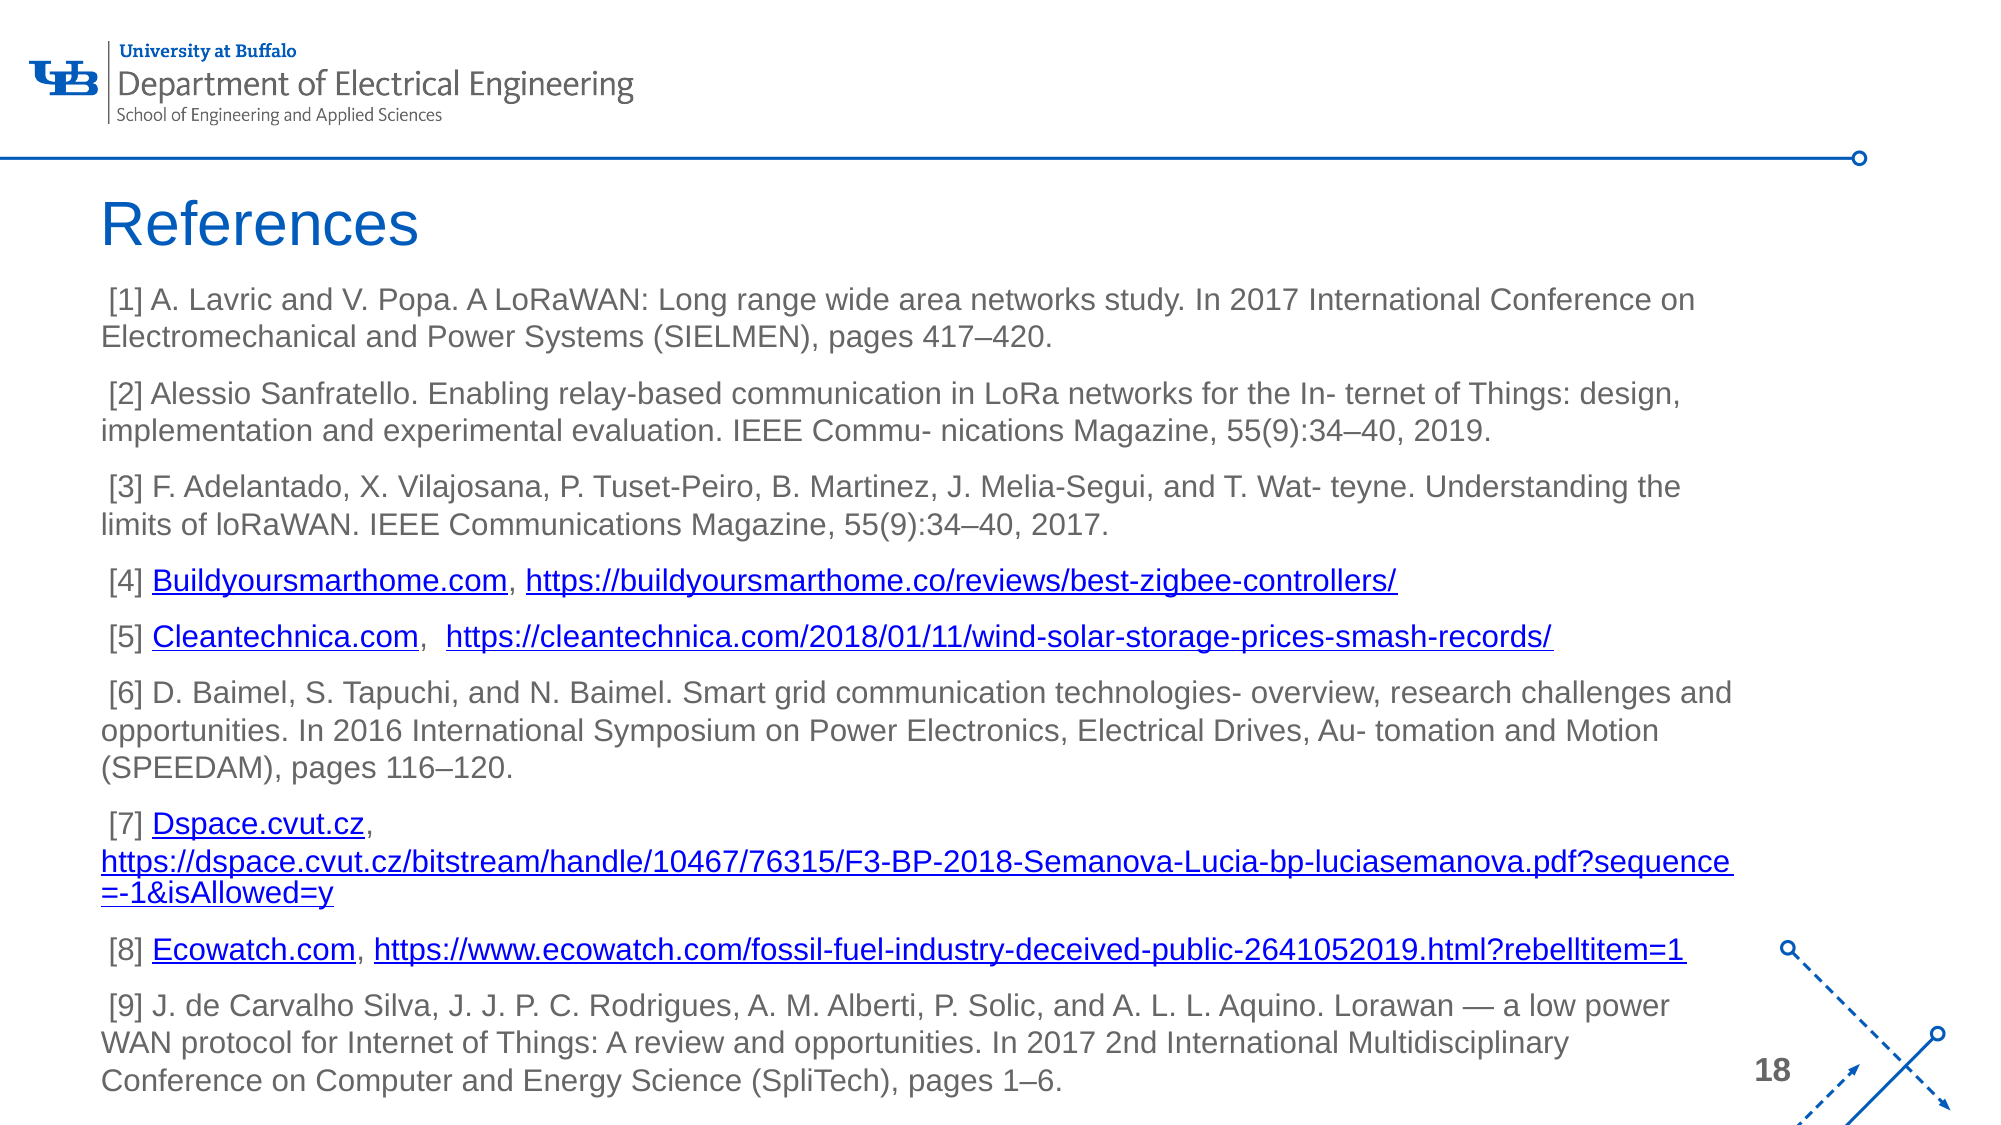

# References
[1] A. Lavric and V. Popa. A LoRaWAN: Long range wide area networks study. In 2017 International Conference on Electromechanical and Power Systems (SIELMEN), pages 417–420.
[2] Alessio Sanfratello. Enabling relay-based communication in LoRa networks for the In- ternet of Things: design, implementation and experimental evaluation. IEEE Commu- nications Magazine, 55(9):34–40, 2019.
[3] F. Adelantado, X. Vilajosana, P. Tuset-Peiro, B. Martinez, J. Melia-Segui, and T. Wat- teyne. Understanding the limits of loRaWAN. IEEE Communications Magazine, 55(9):34–40, 2017.
[4] Buildyoursmarthome.com, https://buildyoursmarthome.co/reviews/best-zigbee-controllers/
[5] Cleantechnica.com,  https://cleantechnica.com/2018/01/11/wind-solar-storage-prices-smash-records/
[6] D. Baimel, S. Tapuchi, and N. Baimel. Smart grid communication technologies- overview, research challenges and opportunities. In 2016 International Symposium on Power Electronics, Electrical Drives, Au- tomation and Motion (SPEEDAM), pages 116–120.
[7] Dspace.cvut.cz, https://dspace.cvut.cz/bitstream/handle/10467/76315/F3-BP-2018-Semanova-Lucia-bp-luciasemanova.pdf?sequence=-1&isAllowed=y
[8] Ecowatch.com, https://www.ecowatch.com/fossil-fuel-industry-deceived-public-2641052019.html?rebelltitem=1
[9] J. de Carvalho Silva, J. J. P. C. Rodrigues, A. M. Alberti, P. Solic, and A. L. L. Aquino. Lorawan — a low power WAN protocol for Internet of Things: A review and opportunities. In 2017 2nd International Multidisciplinary Conference on Computer and Energy Science (SpliTech), pages 1–6.
18